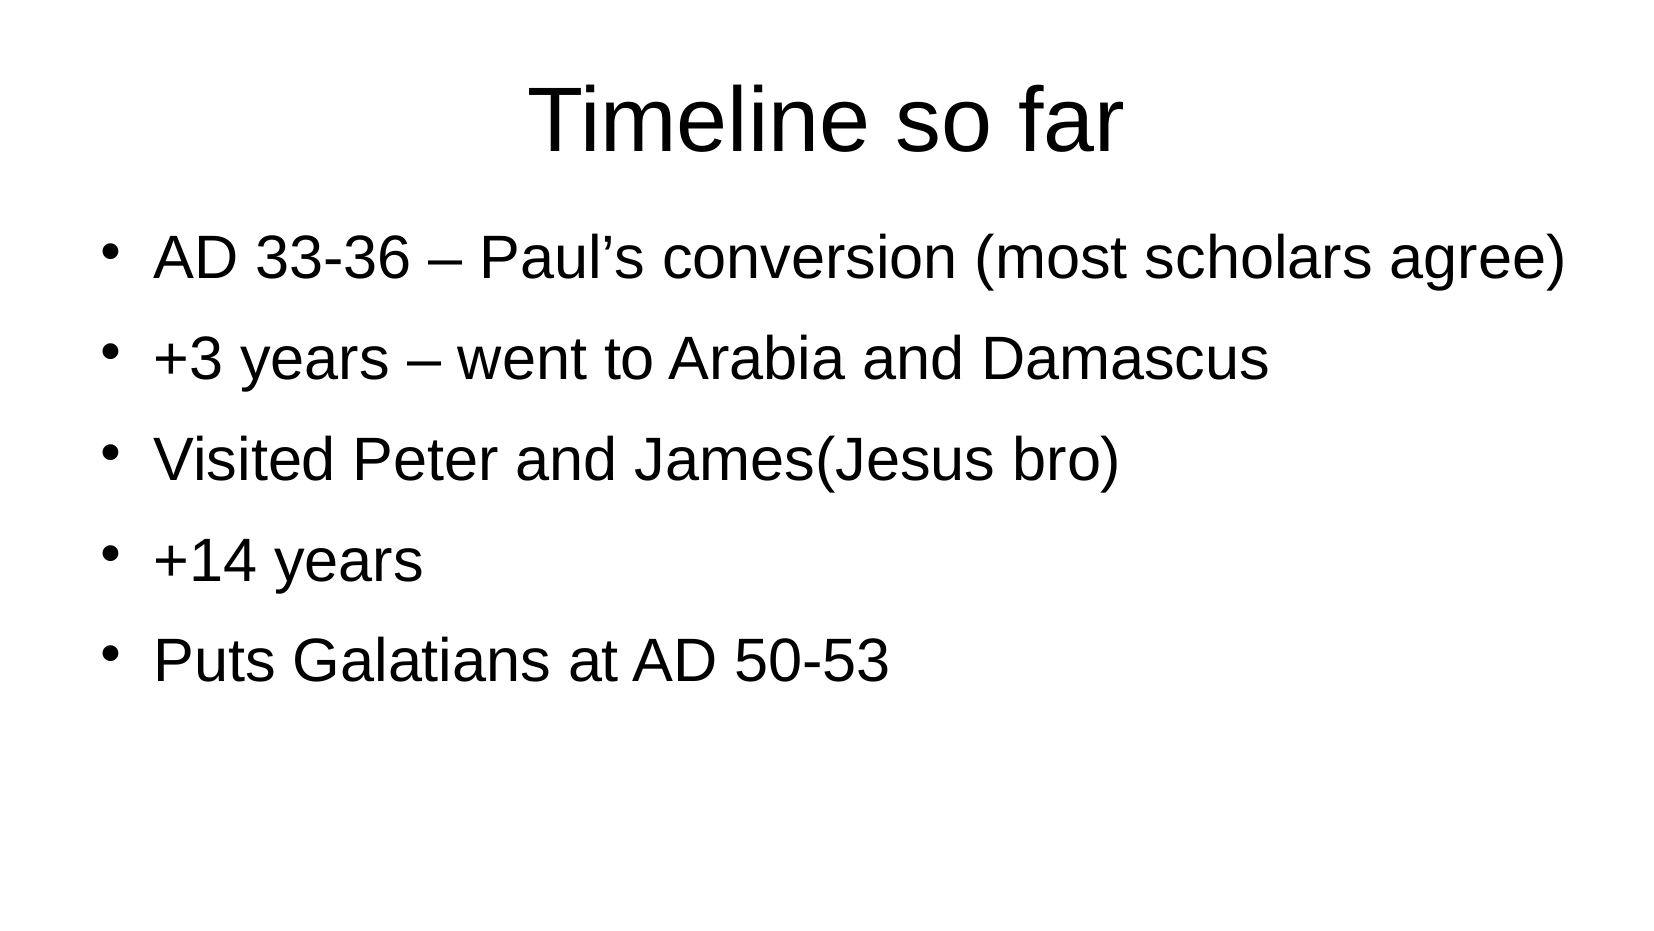

# Timeline so far
AD 33-36 – Paul’s conversion (most scholars agree)
+3 years – went to Arabia and Damascus
Visited Peter and James(Jesus bro)
+14 years
Puts Galatians at AD 50-53